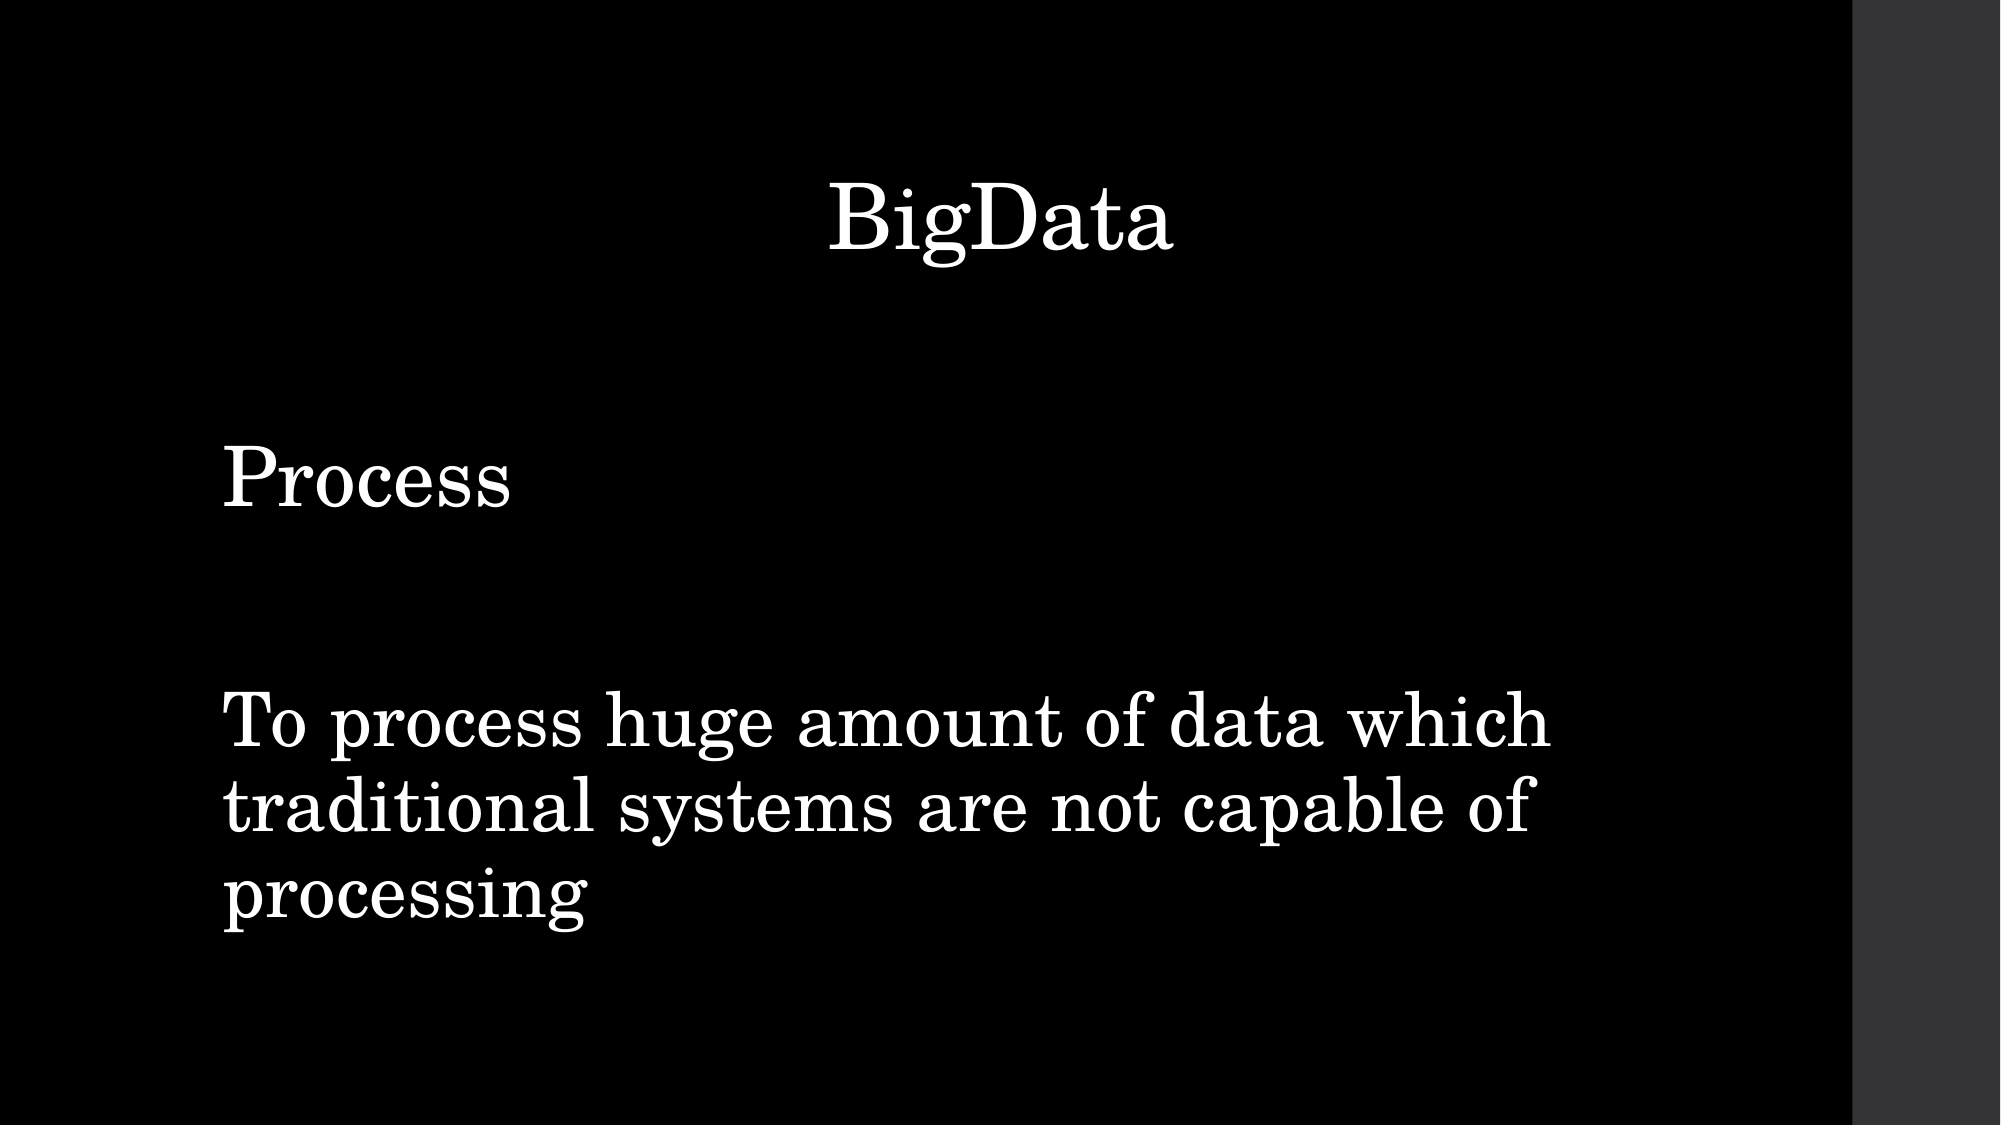

# BigData

Process

To process huge amount of data which traditional systems are not capable of processing